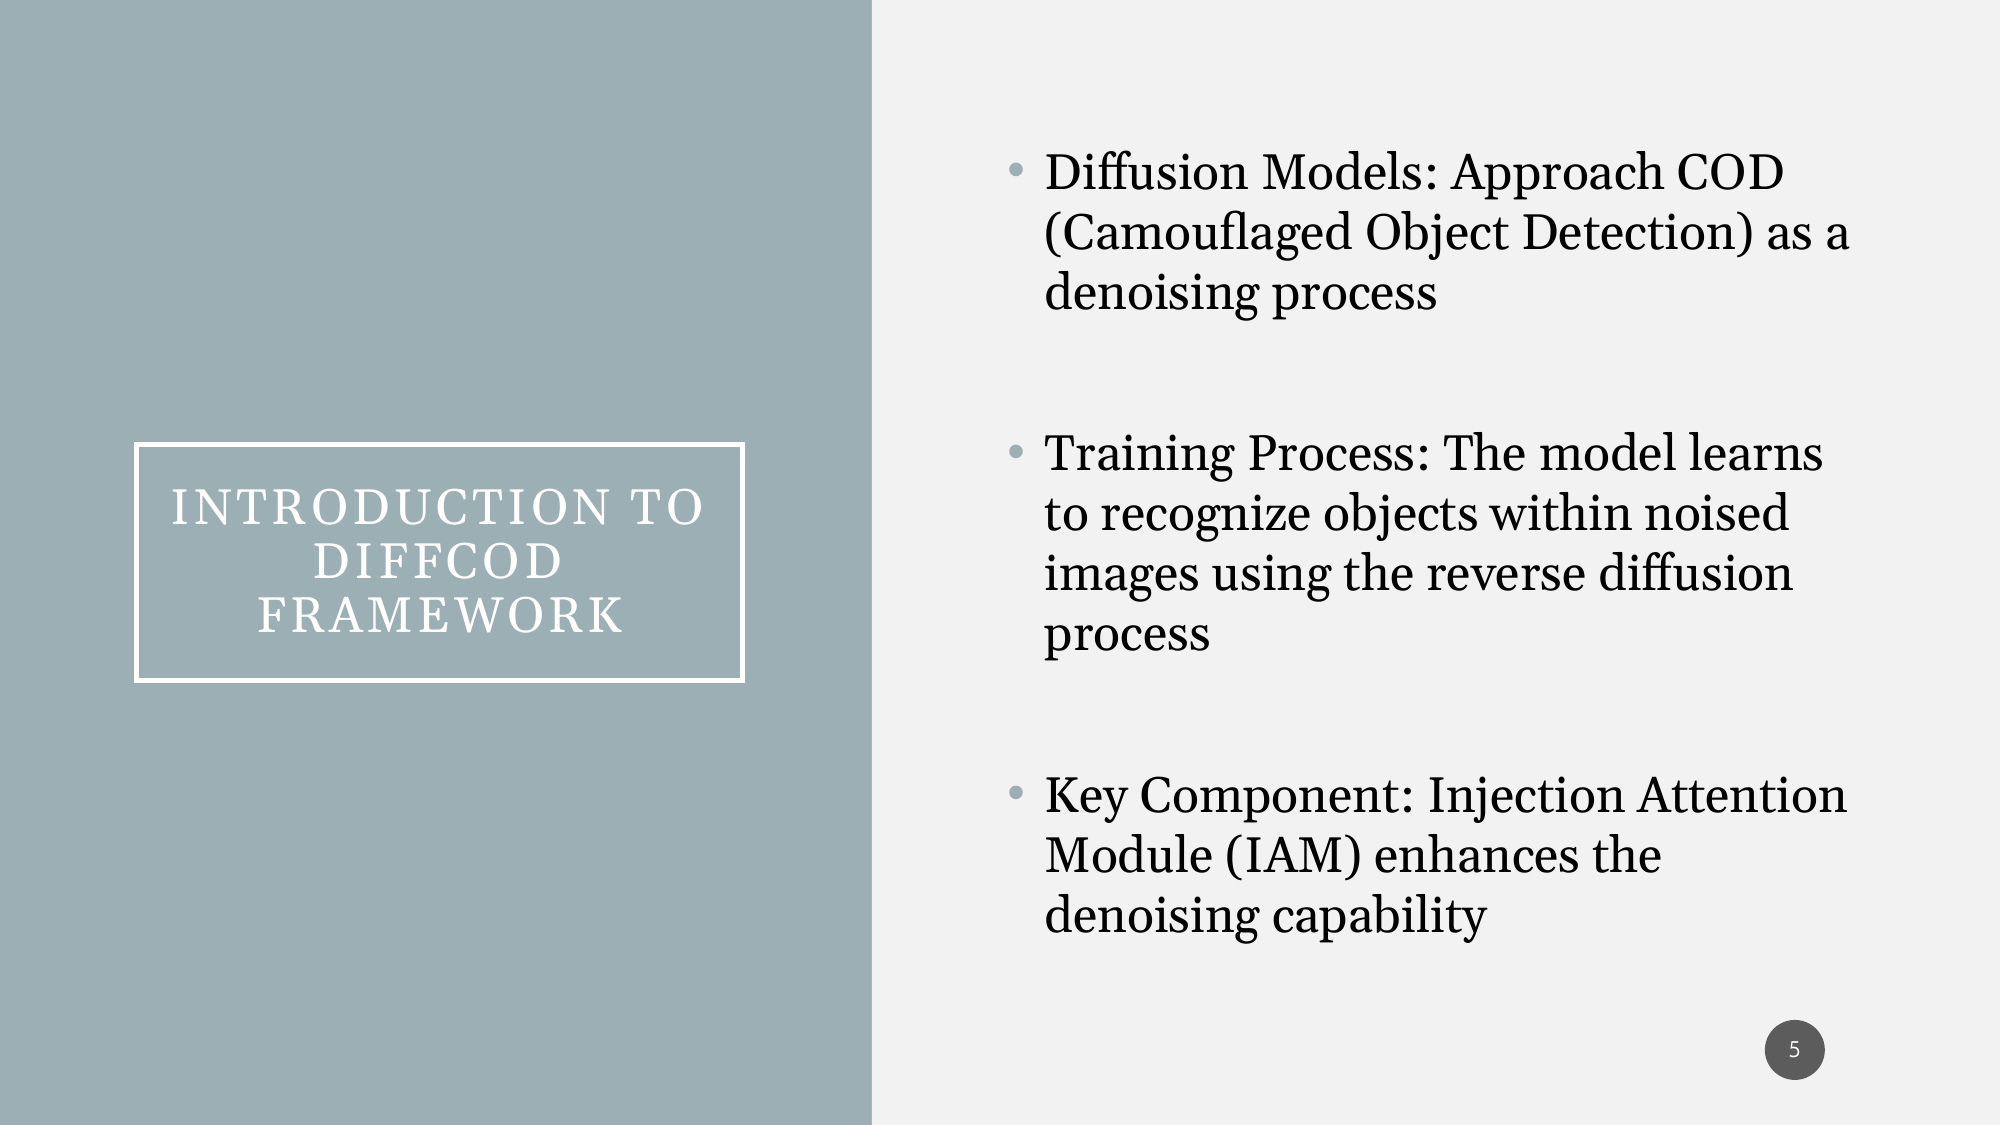

Diffusion Models: Approach COD (Camouflaged Object Detection) as a denoising process

Training Process: The model learns to recognize objects within noised images using the reverse diffusion process

Key Component: Injection Attention Module (IAM) enhances the denoising capability

# Introduction to diffCOD Framework
5